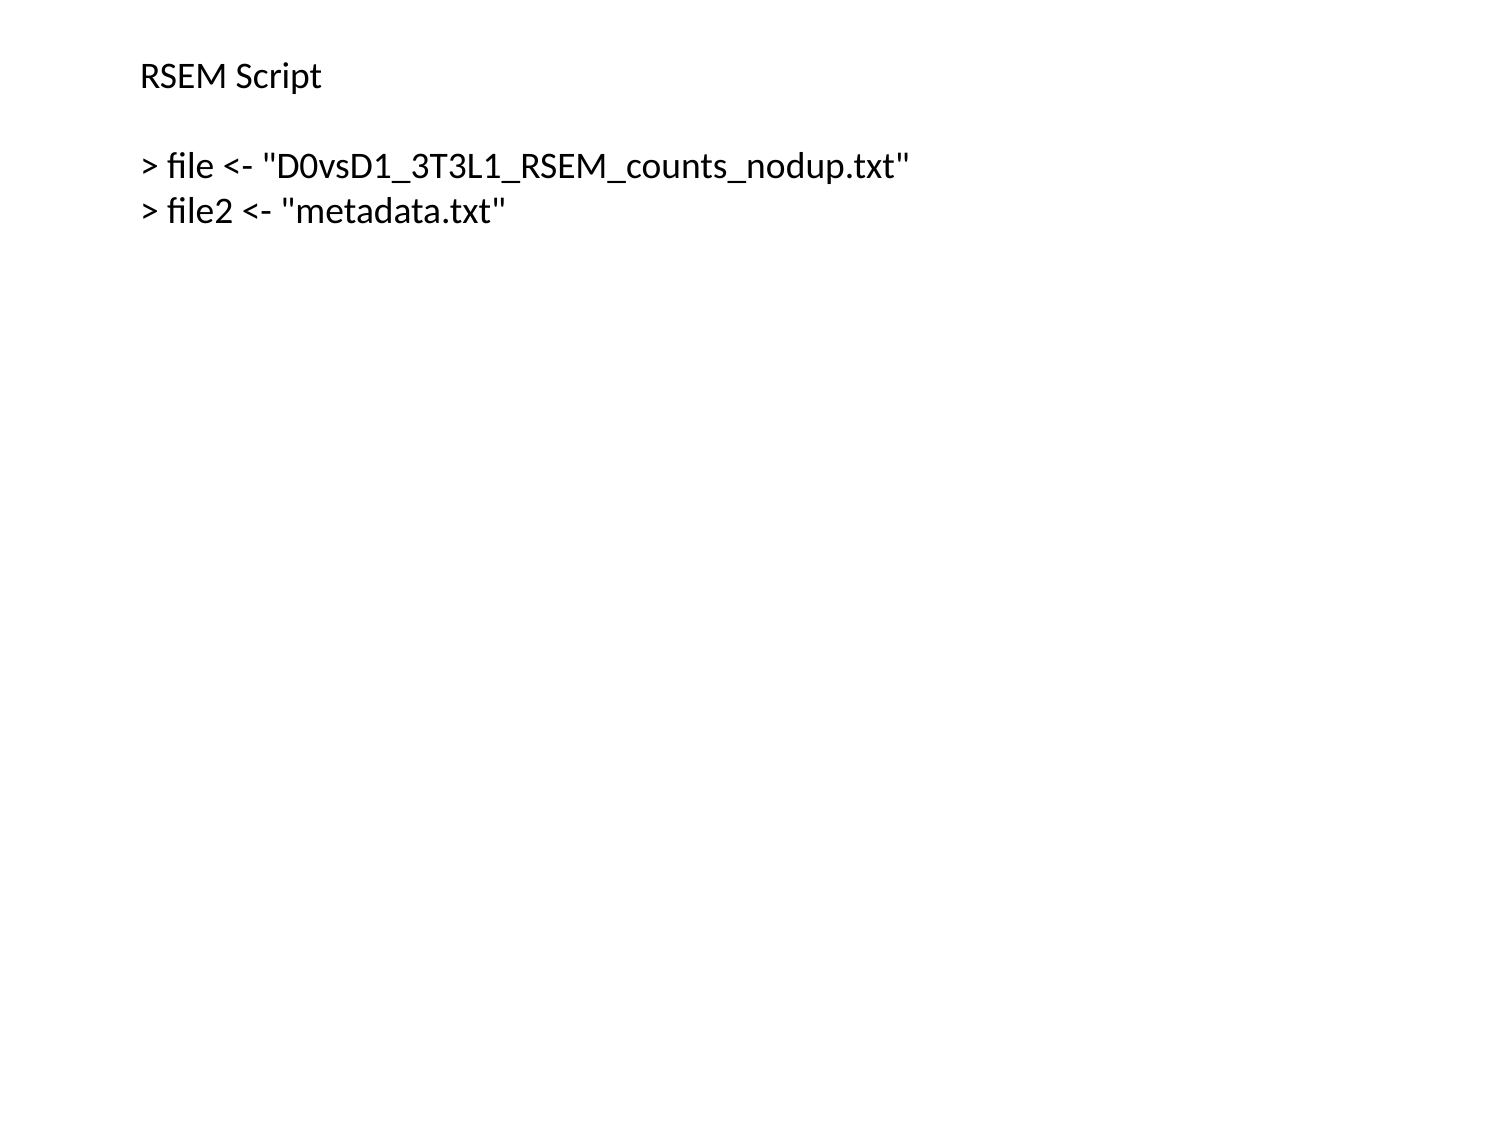

RSEM Script

> file <- "D0vsD1_3T3L1_RSEM_counts_nodup.txt"
> file2 <- "metadata.txt"